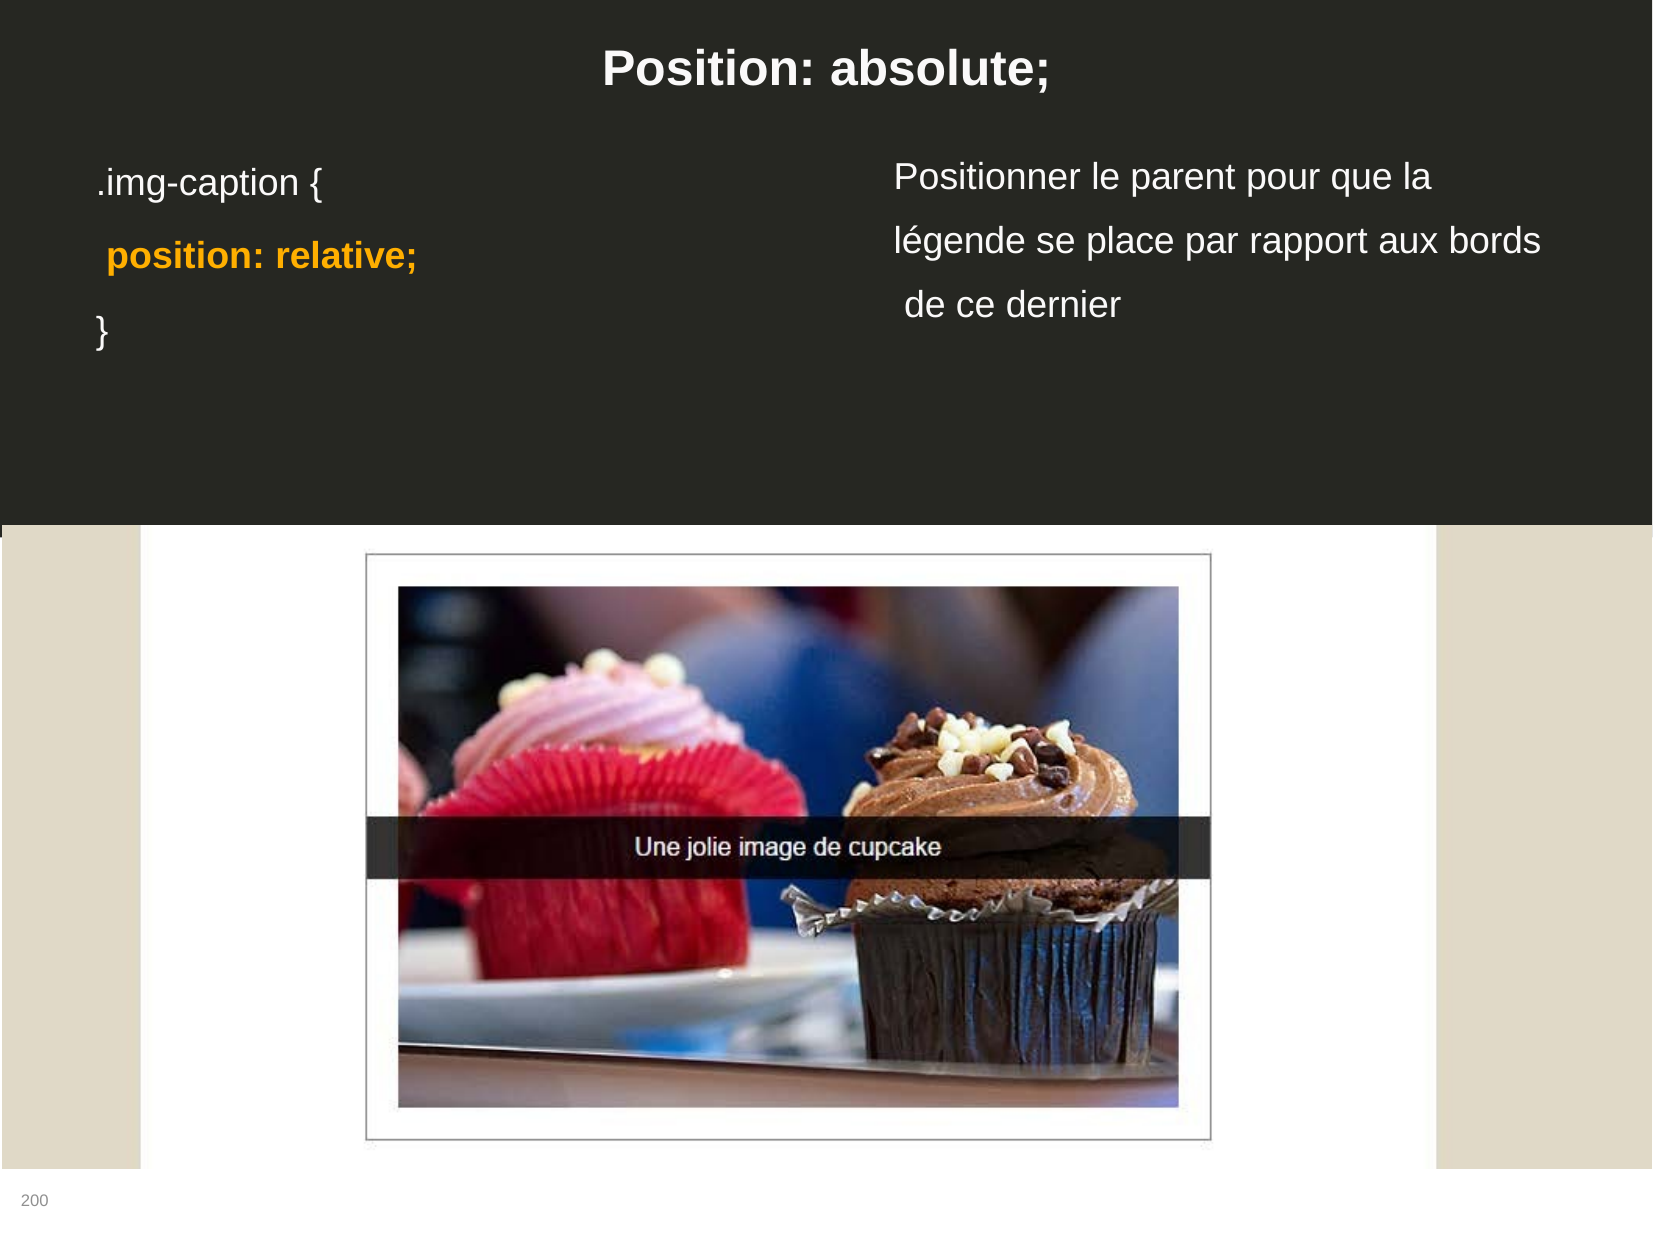

# Position: absolute;
Positionner le parent pour que la  légende se place par rapport aux bords  de ce dernier
.img-caption {
position: relative;
}

200